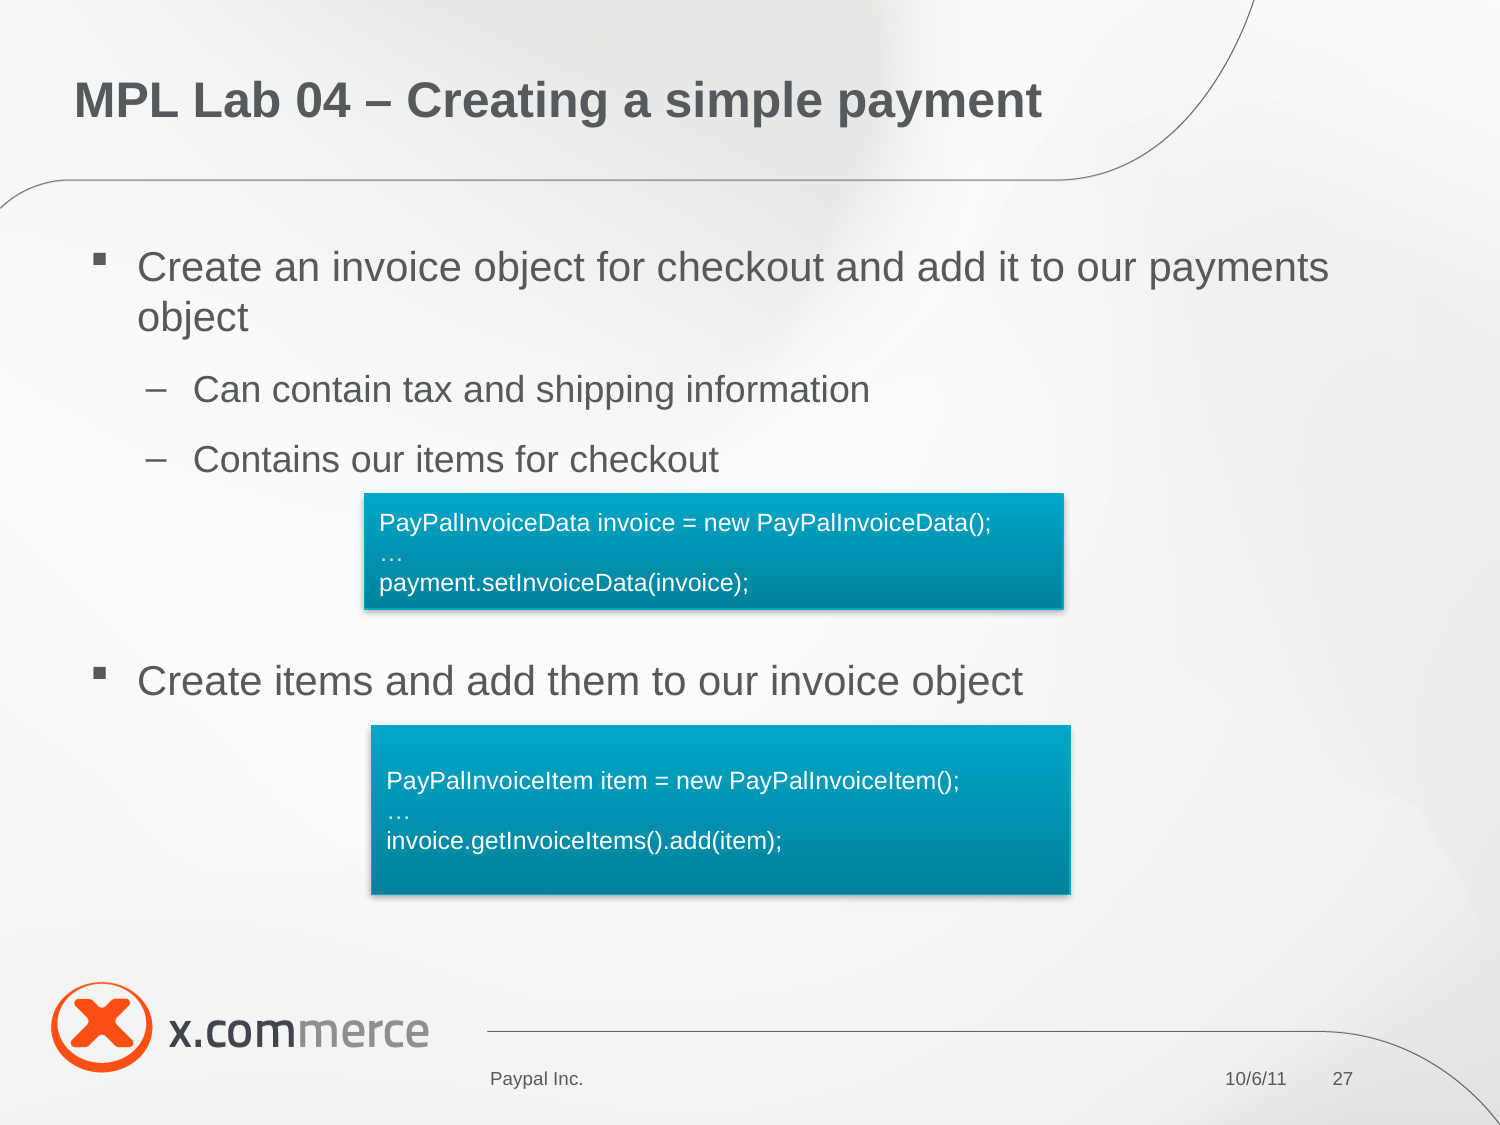

# MPL Lab 04 – Creating a simple payment
Create an invoice object for checkout and add it to our payments object
Can contain tax and shipping information
Contains our items for checkout

Create items and add them to our invoice object
PayPalInvoiceData invoice = new PayPalInvoiceData();
…
payment.setInvoiceData(invoice);
PayPalInvoiceItem item = new PayPalInvoiceItem();
…
invoice.getInvoiceItems().add(item);
Paypal Inc.
10/6/11
27